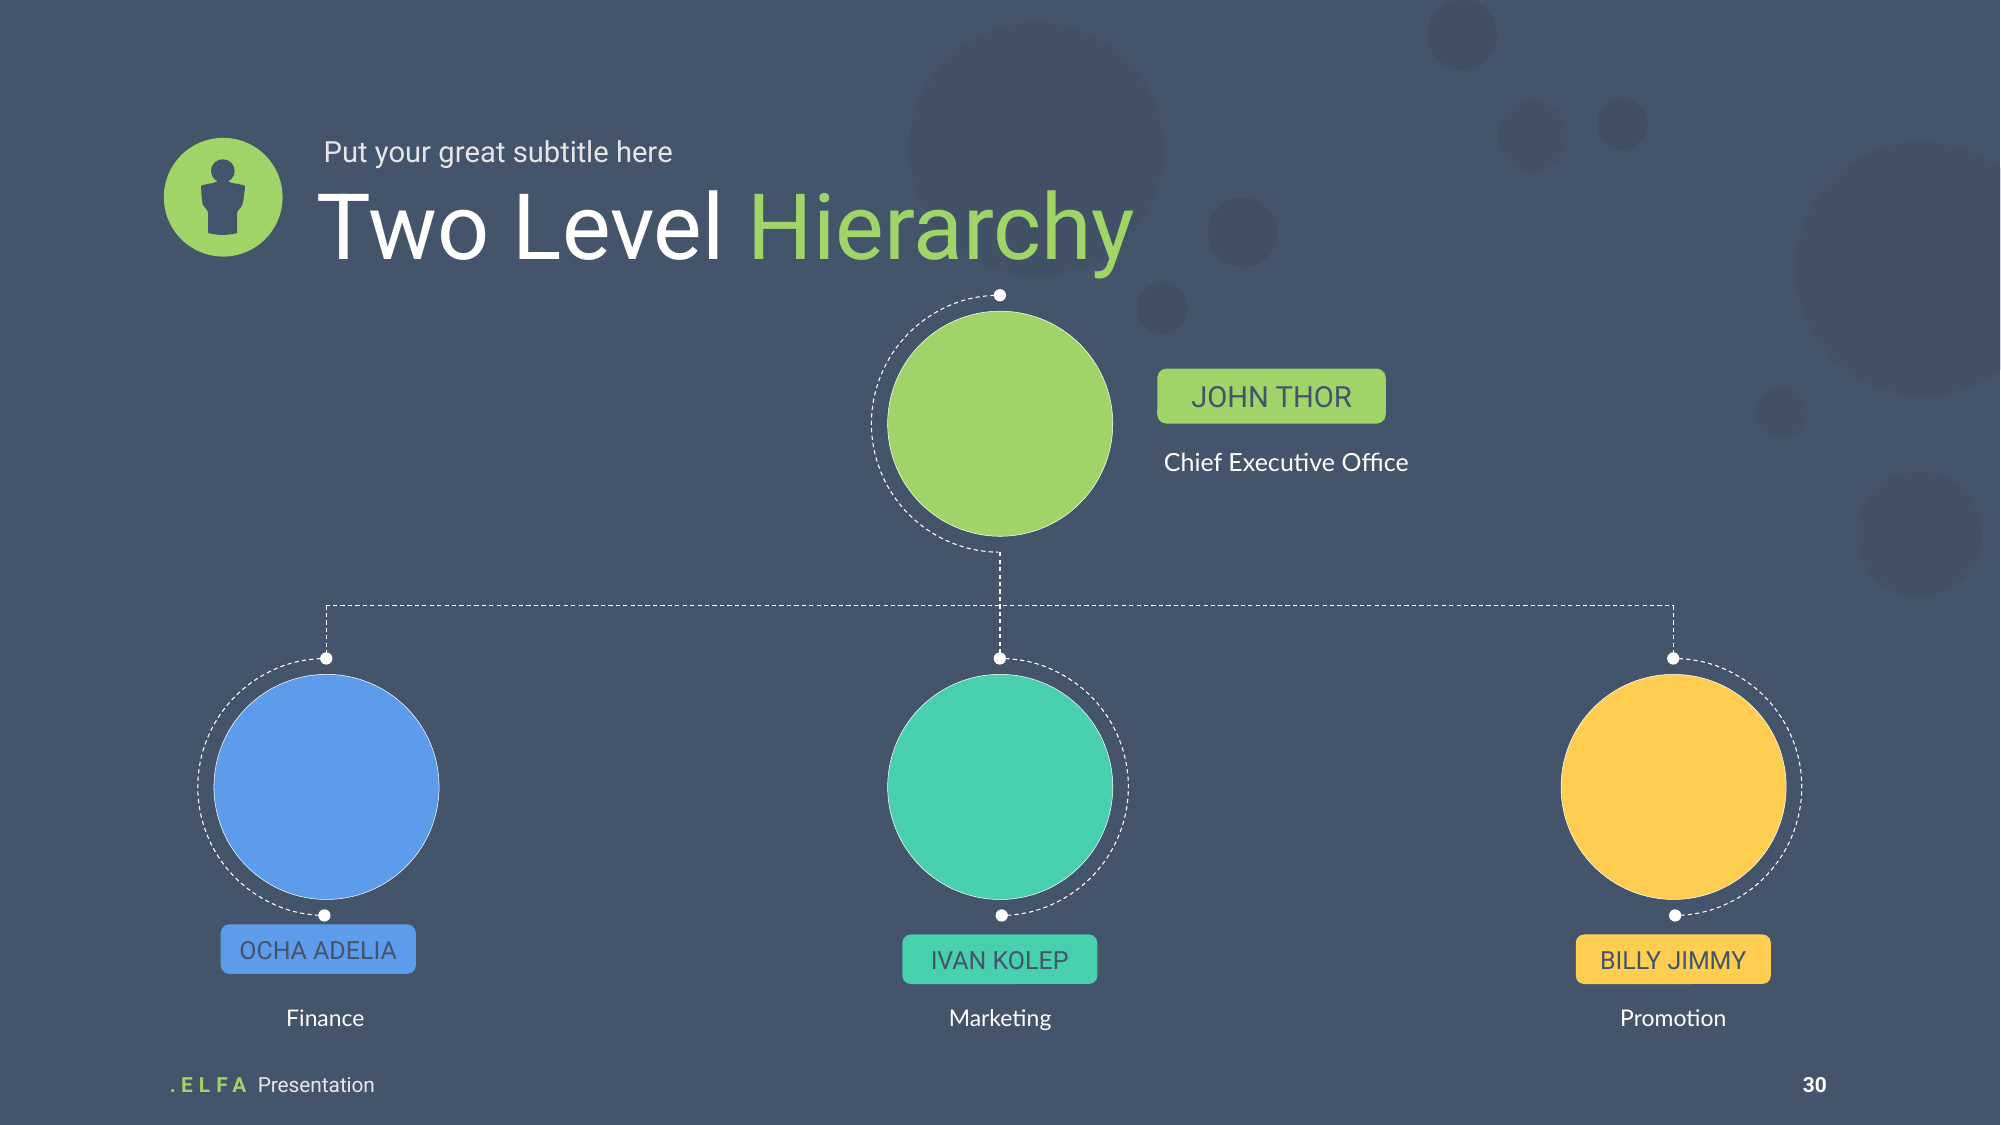

Put your great subtitle here

Two Level Hierarchy

JOHN THOR
Chief Executive Office

OCHA ADELIA
Finance
IVAN KOLEP
Marketing
BILLY JIMMY
Promotion